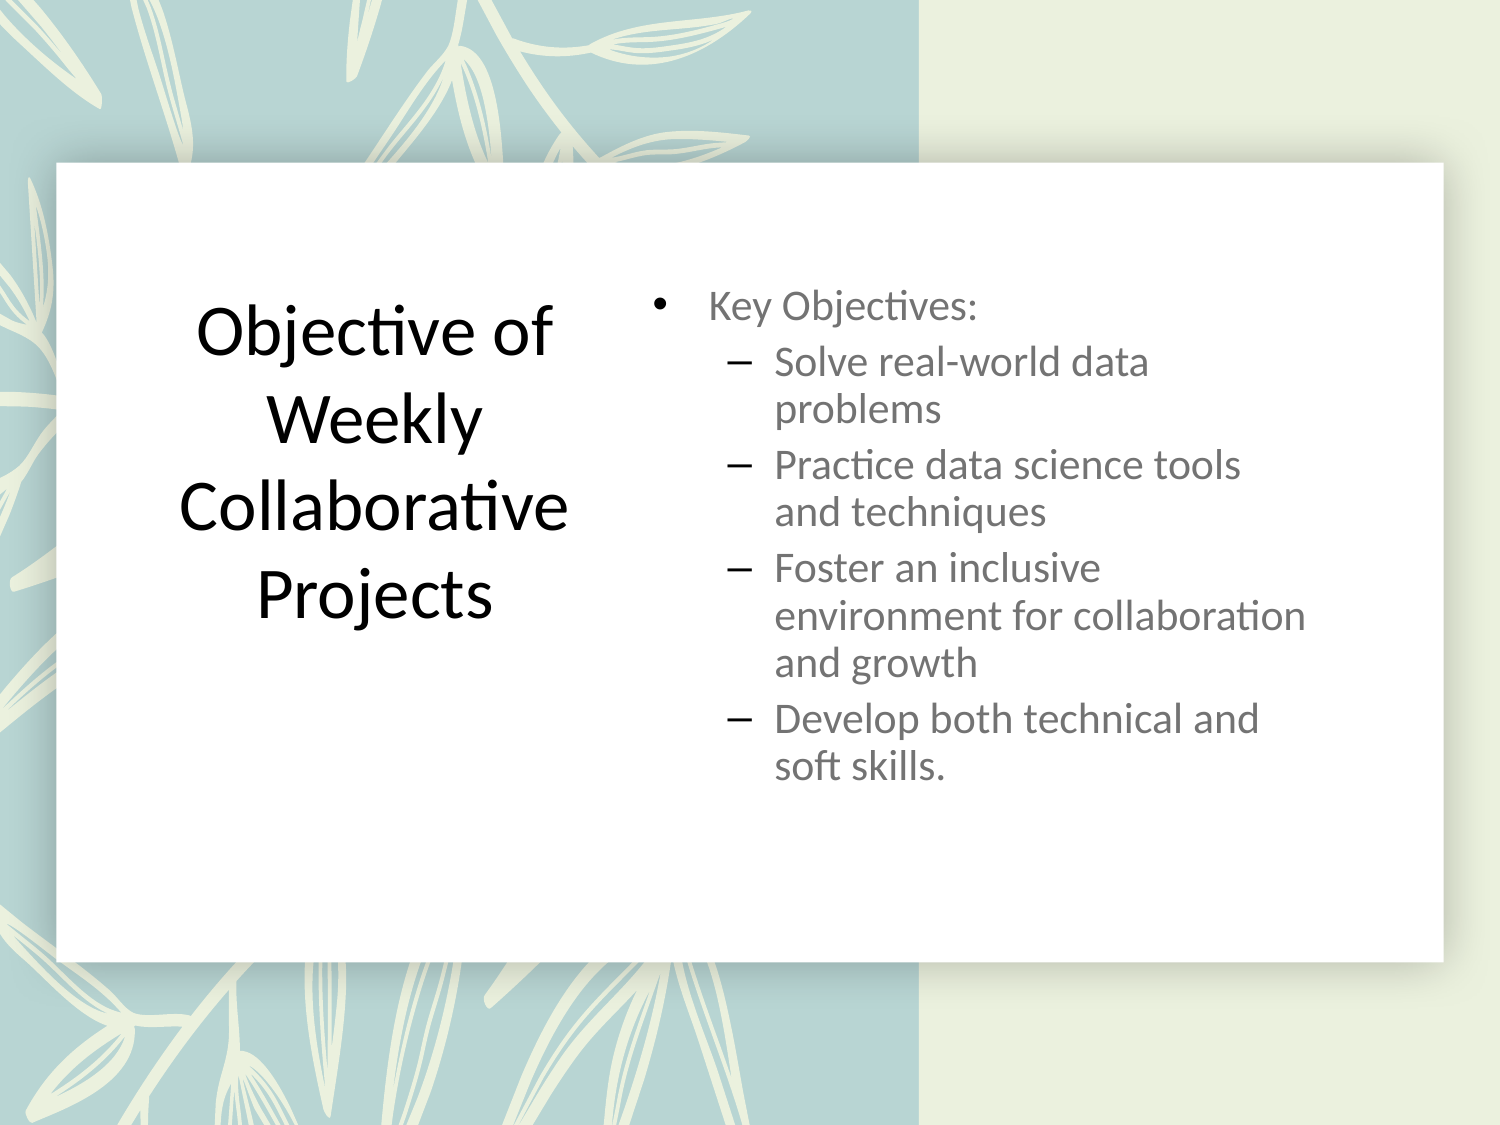

# Objective of Weekly Collaborative Projects
Key Objectives:
Solve real-world data problems
Practice data science tools and techniques
Foster an inclusive environment for collaboration and growth
Develop both technical and soft skills.